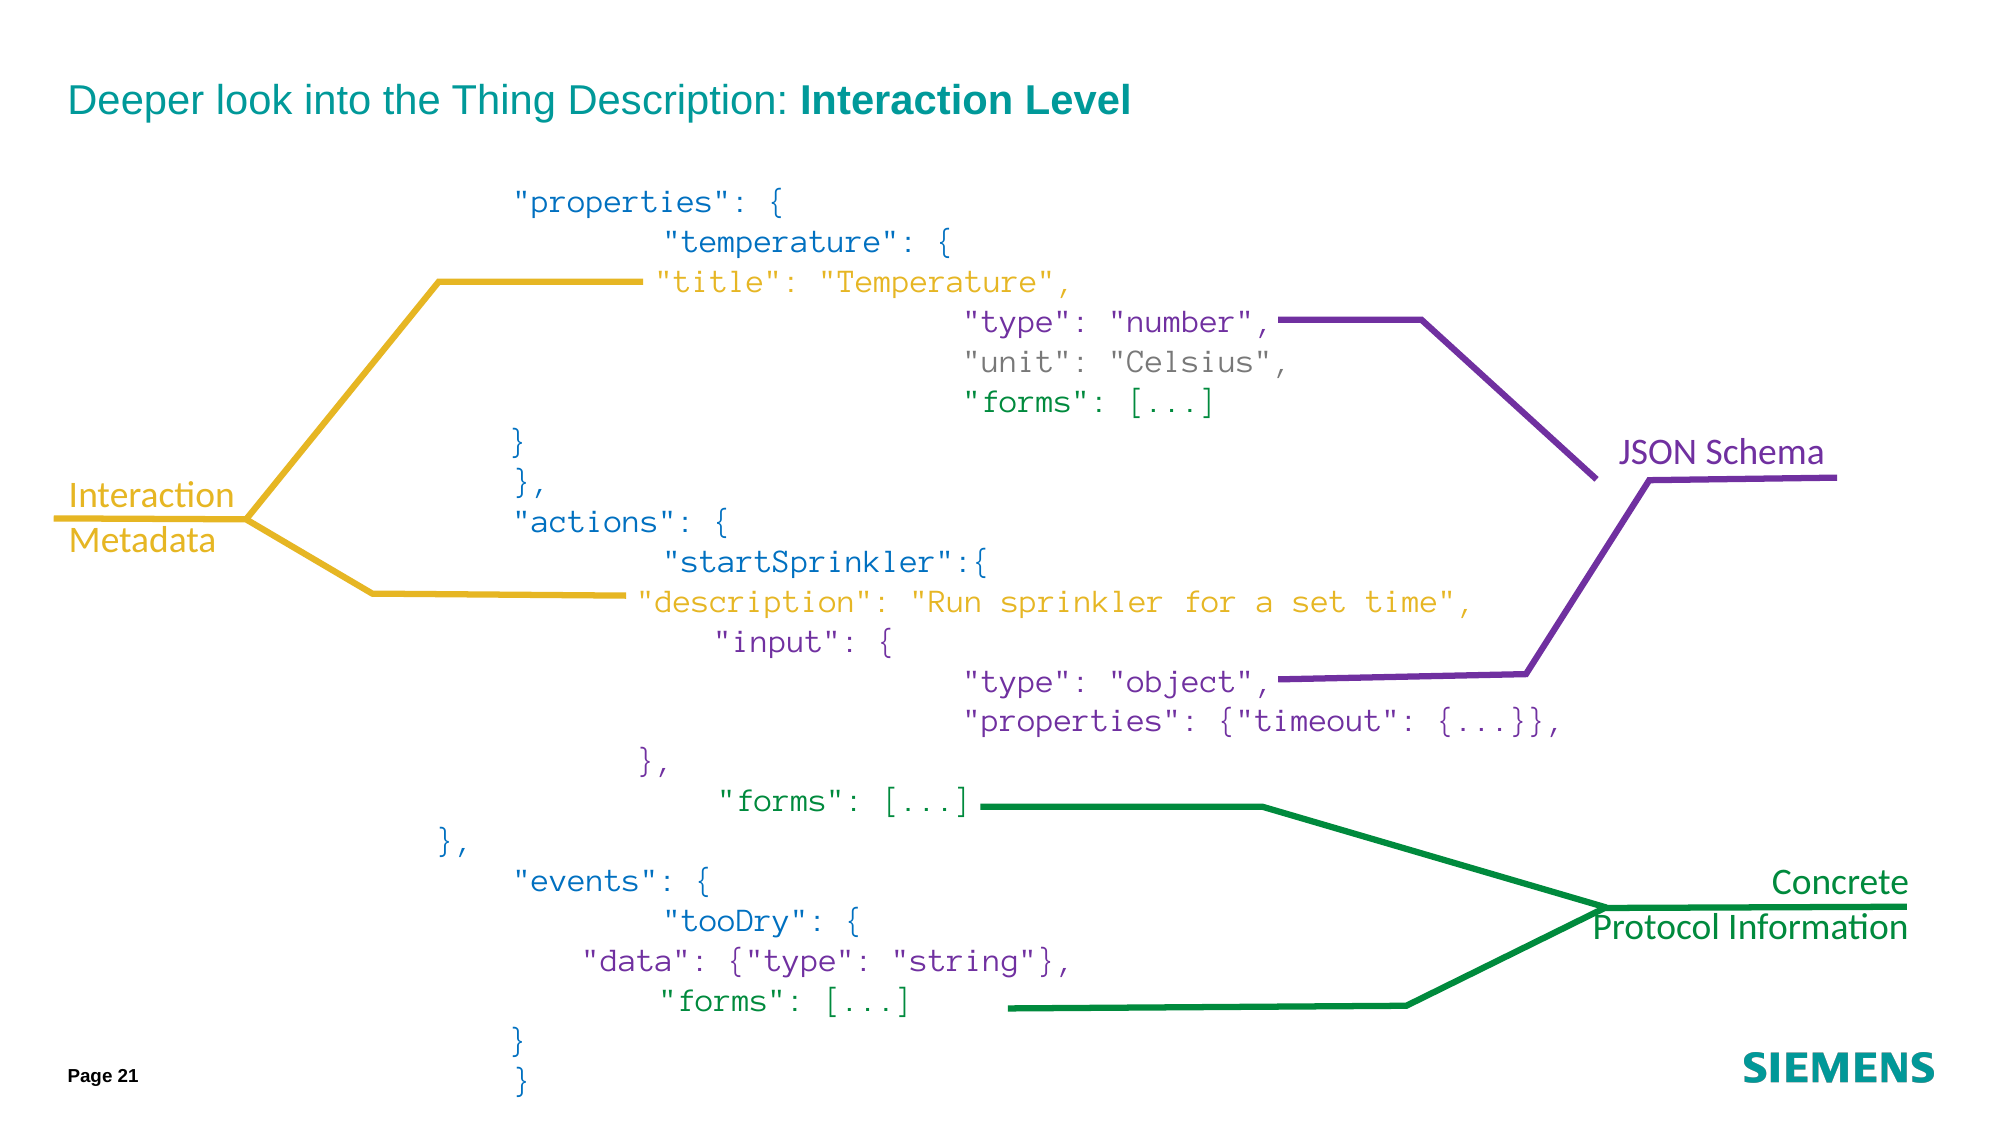

# Deeper look into the Thing Description: Interaction Level

	"properties": {
		"temperature": {
                "title": "Temperature",
				"type": "number",
				"unit": "Celsius",
				"forms": [...]
        }
	},
	"actions": {
    		"startSprinkler":{
               "description": "Run sprinkler for a set time",
	           "input": {
	           		"type": "object",
	           		"properties": {"timeout": {...}},
               },
	       	   "forms": [...]
    },
	"events": {
		"tooDry": {
            "data": {"type": "string"},
	        "forms": [...]
        }
	}

JSON Schema

Interaction
Metadata

Concrete
Protocol Information

Page 21